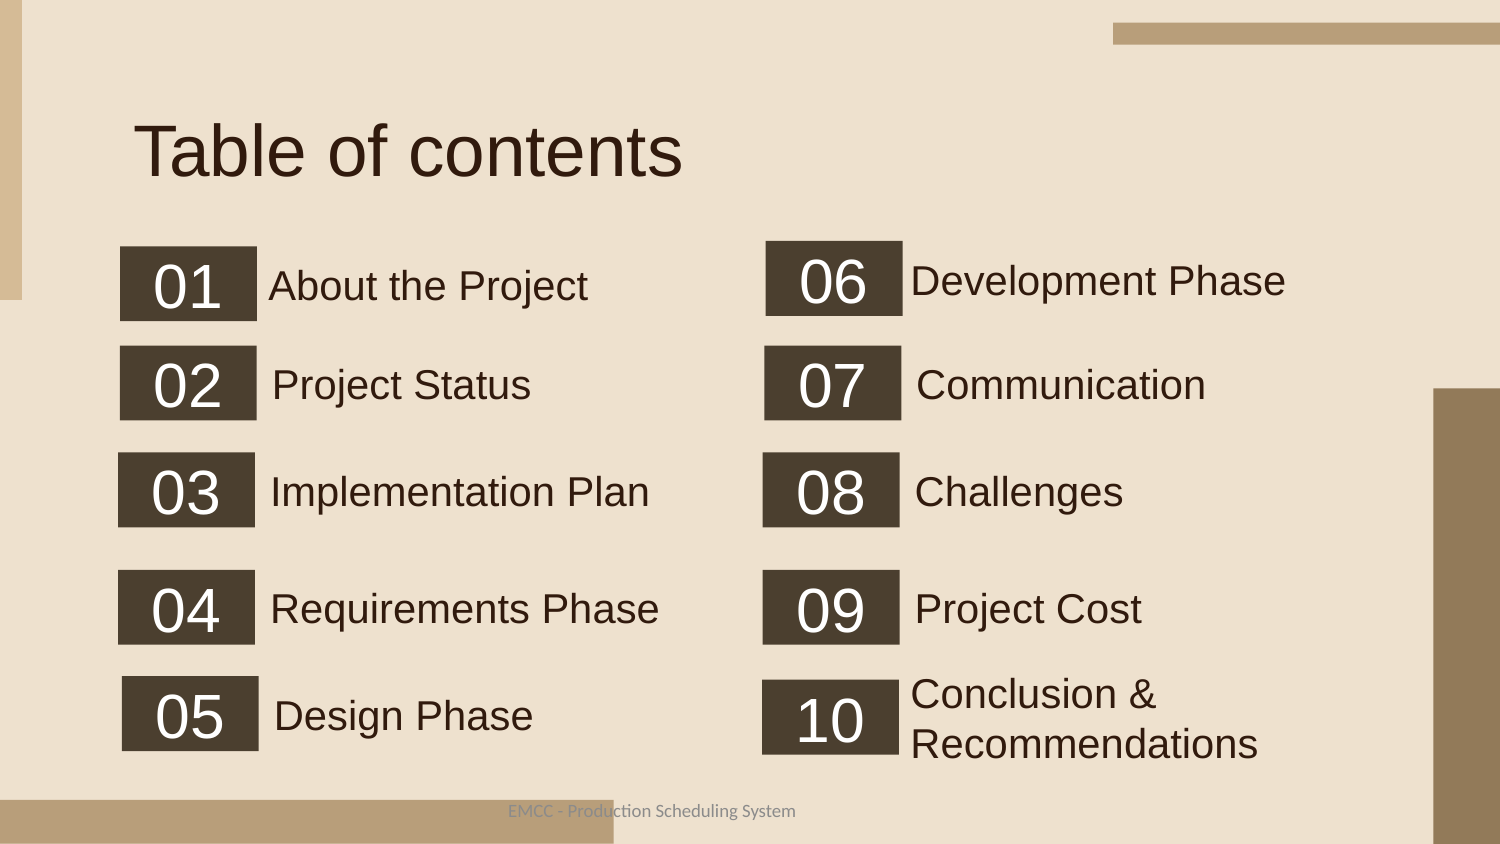

# Table of contents
Development Phase
06
About the Project
01
Project Status
Communication
02
07
Implementation Plan
Challenges
03
08
Requirements Phase
Project Cost
04
09
Design Phase
05
Conclusion & Recommendations
10
EMCC - Production Scheduling System